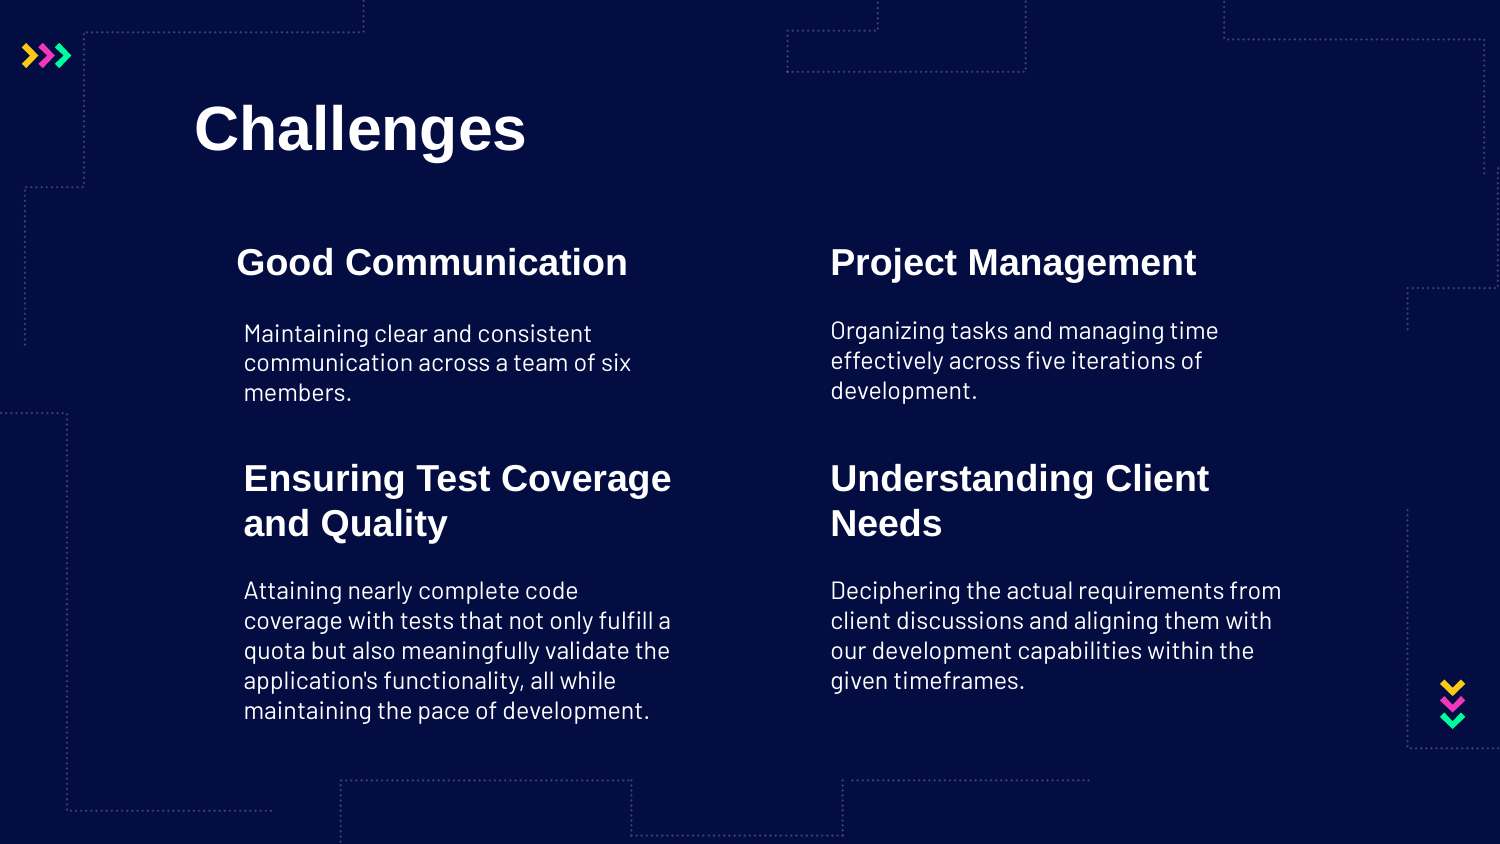

# Challenges
Good Communication
Project Management
Organizing tasks and managing time effectively across five iterations of development.
Maintaining clear and consistent communication across a team of six members.
Understanding Client Needs
Ensuring Test Coverage and Quality
Attaining nearly complete code coverage with tests that not only fulfill a quota but also meaningfully validate the application's functionality, all while maintaining the pace of development.
Deciphering the actual requirements from client discussions and aligning them with our development capabilities within the given timeframes.